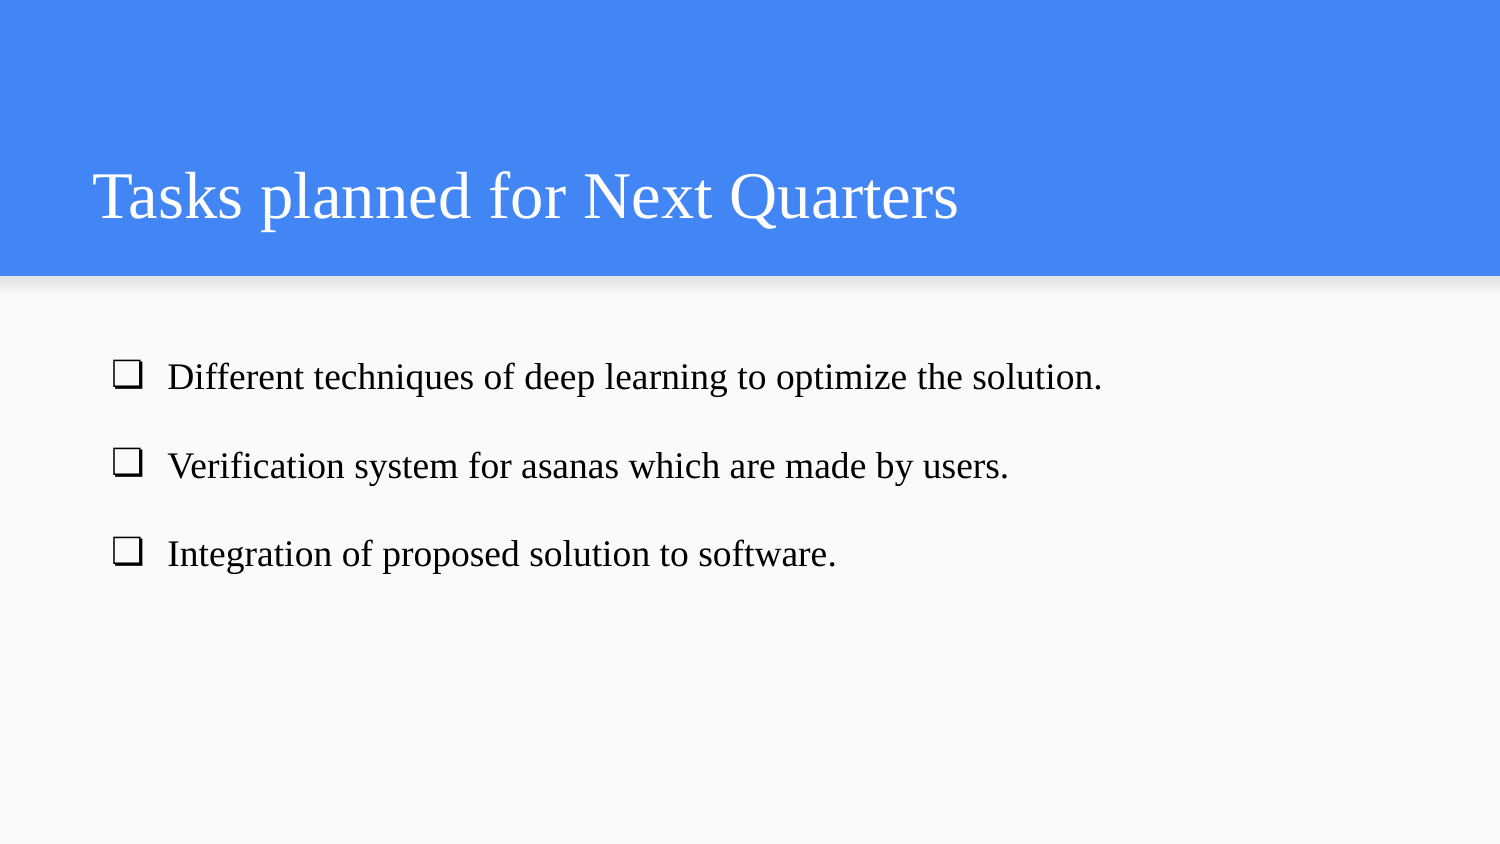

# Tasks planned for Next Quarters
Different techniques of deep learning to optimize the solution.
Verification system for asanas which are made by users.
Integration of proposed solution to software.